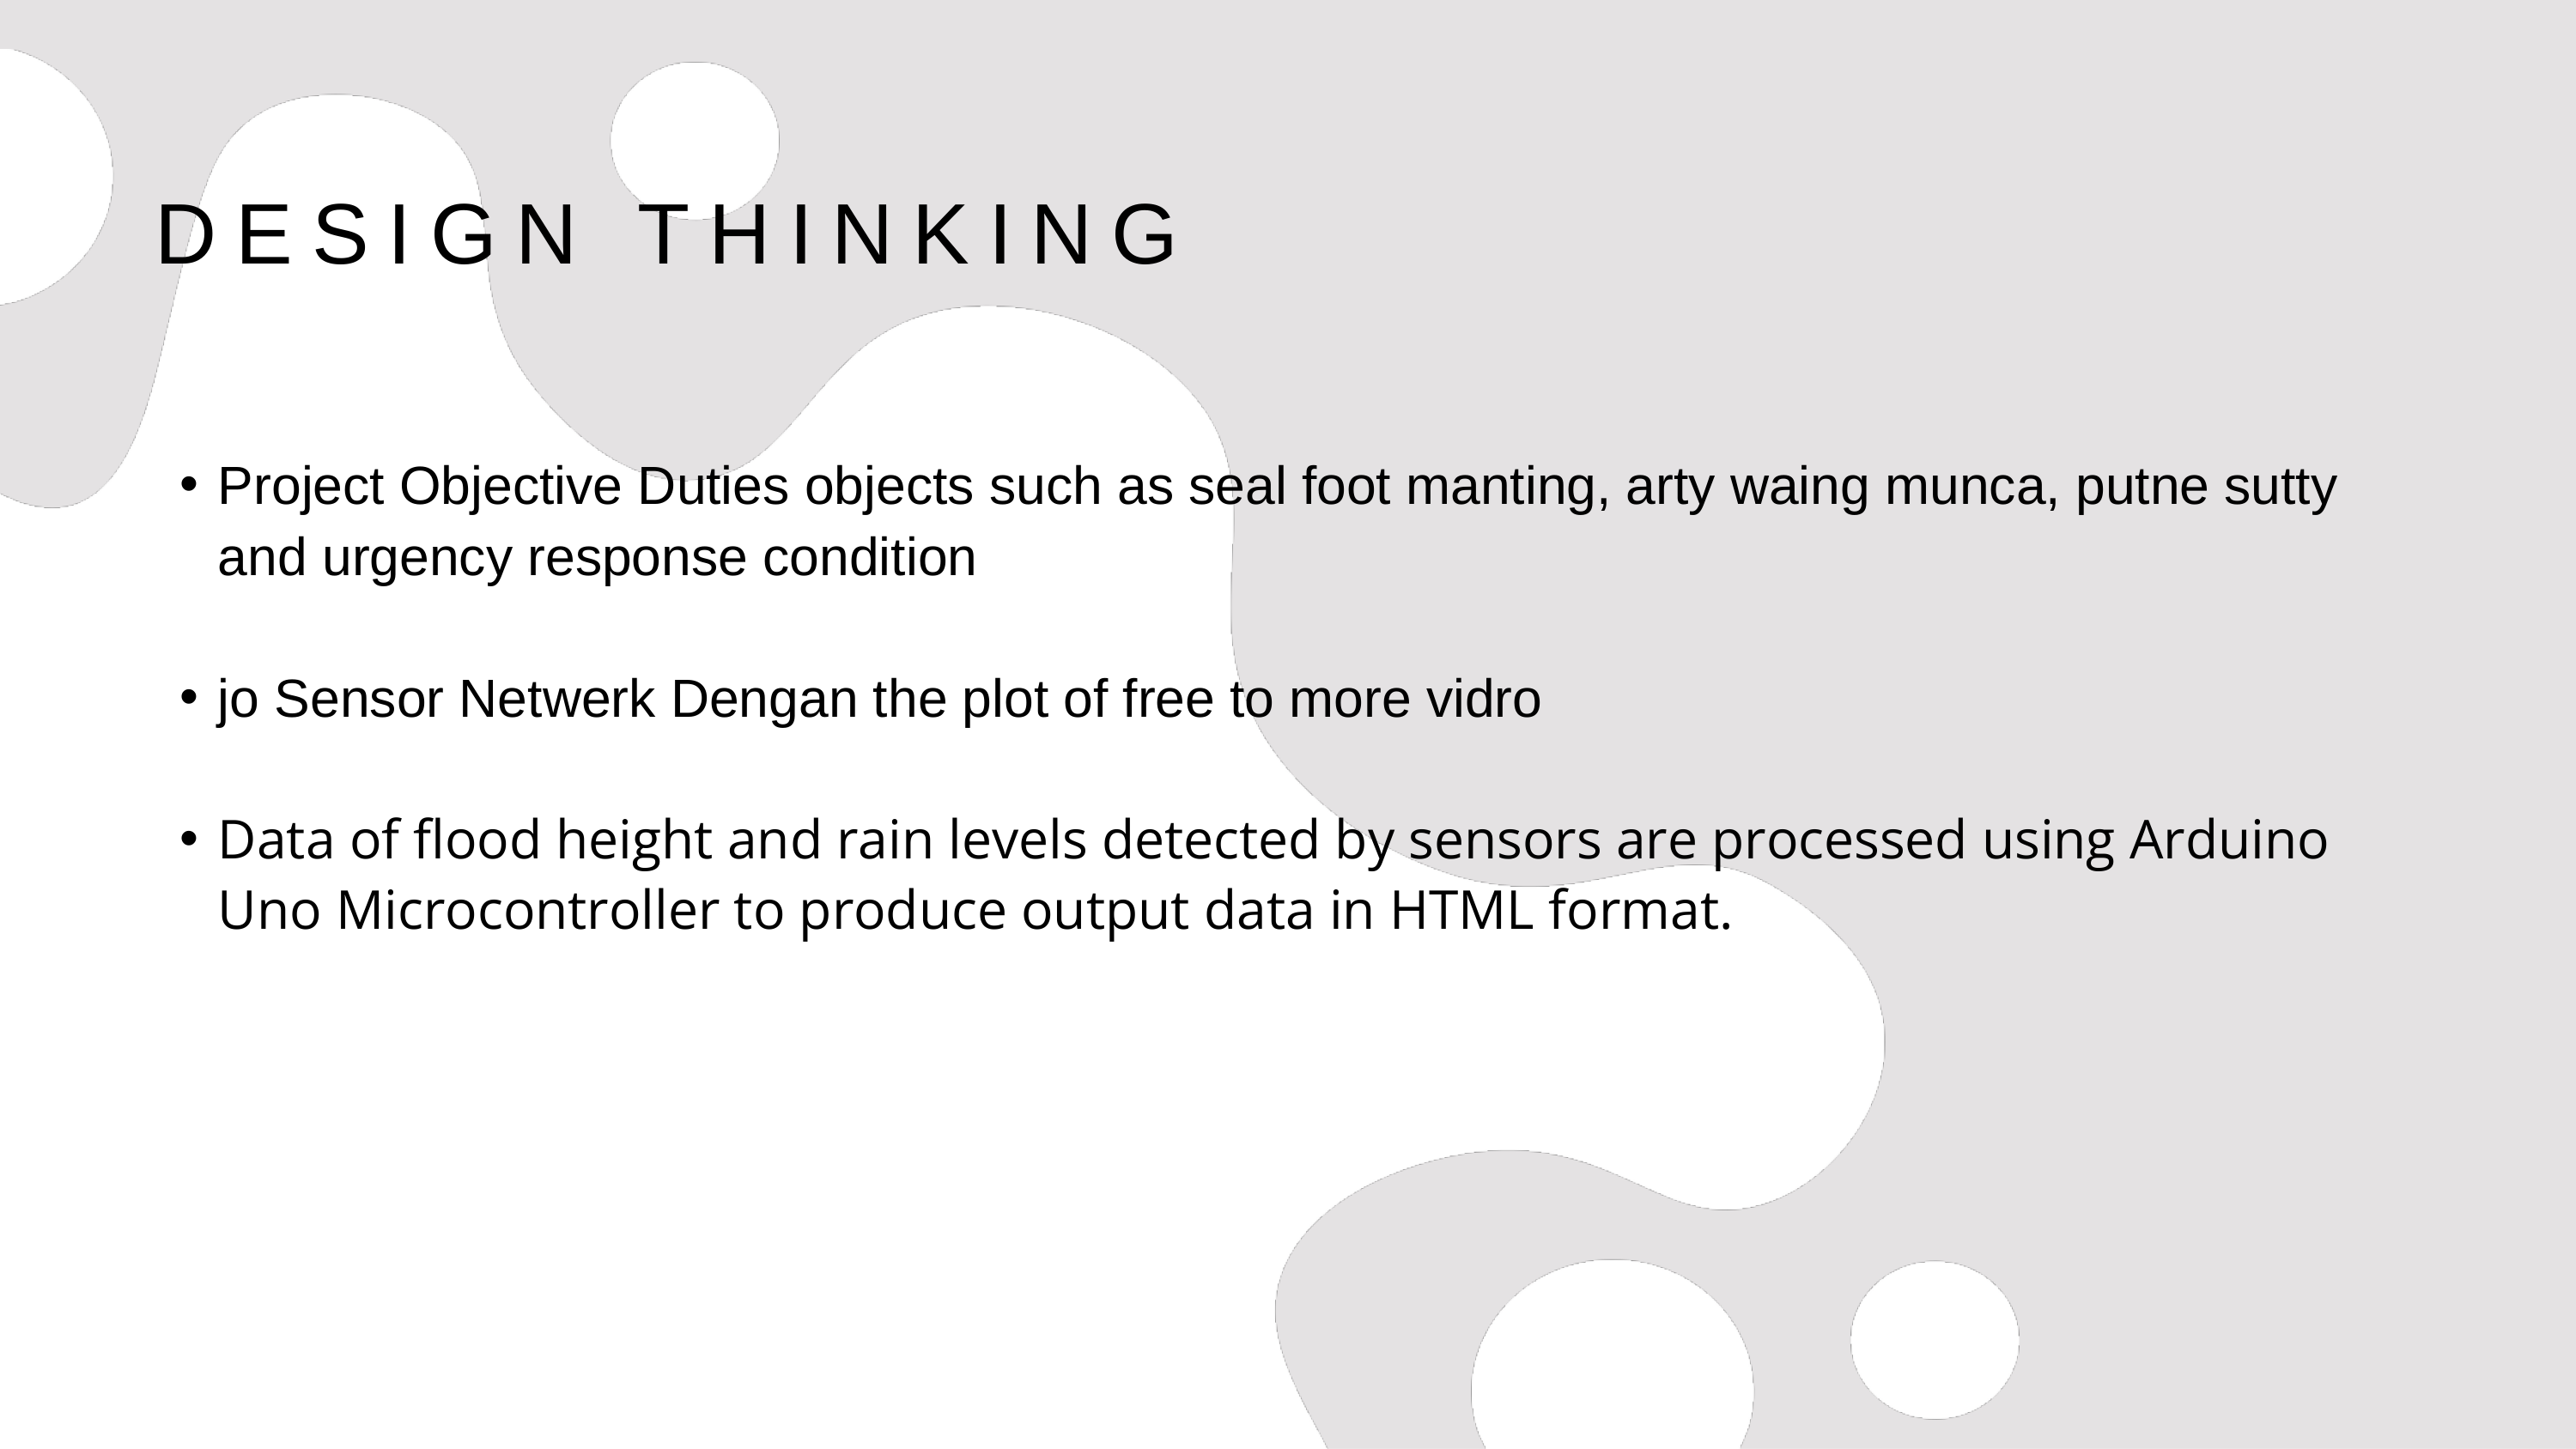

DESIGN THINKING
Project Objective Duties objects such as seal foot manting, arty waing munca, putne sutty and urgency response condition

jo Sensor Netwerk Dengan the plot of free to more vidro

Data of flood height and rain levels detected by sensors are processed using Arduino Uno Microcontroller to produce output data in HTML format.